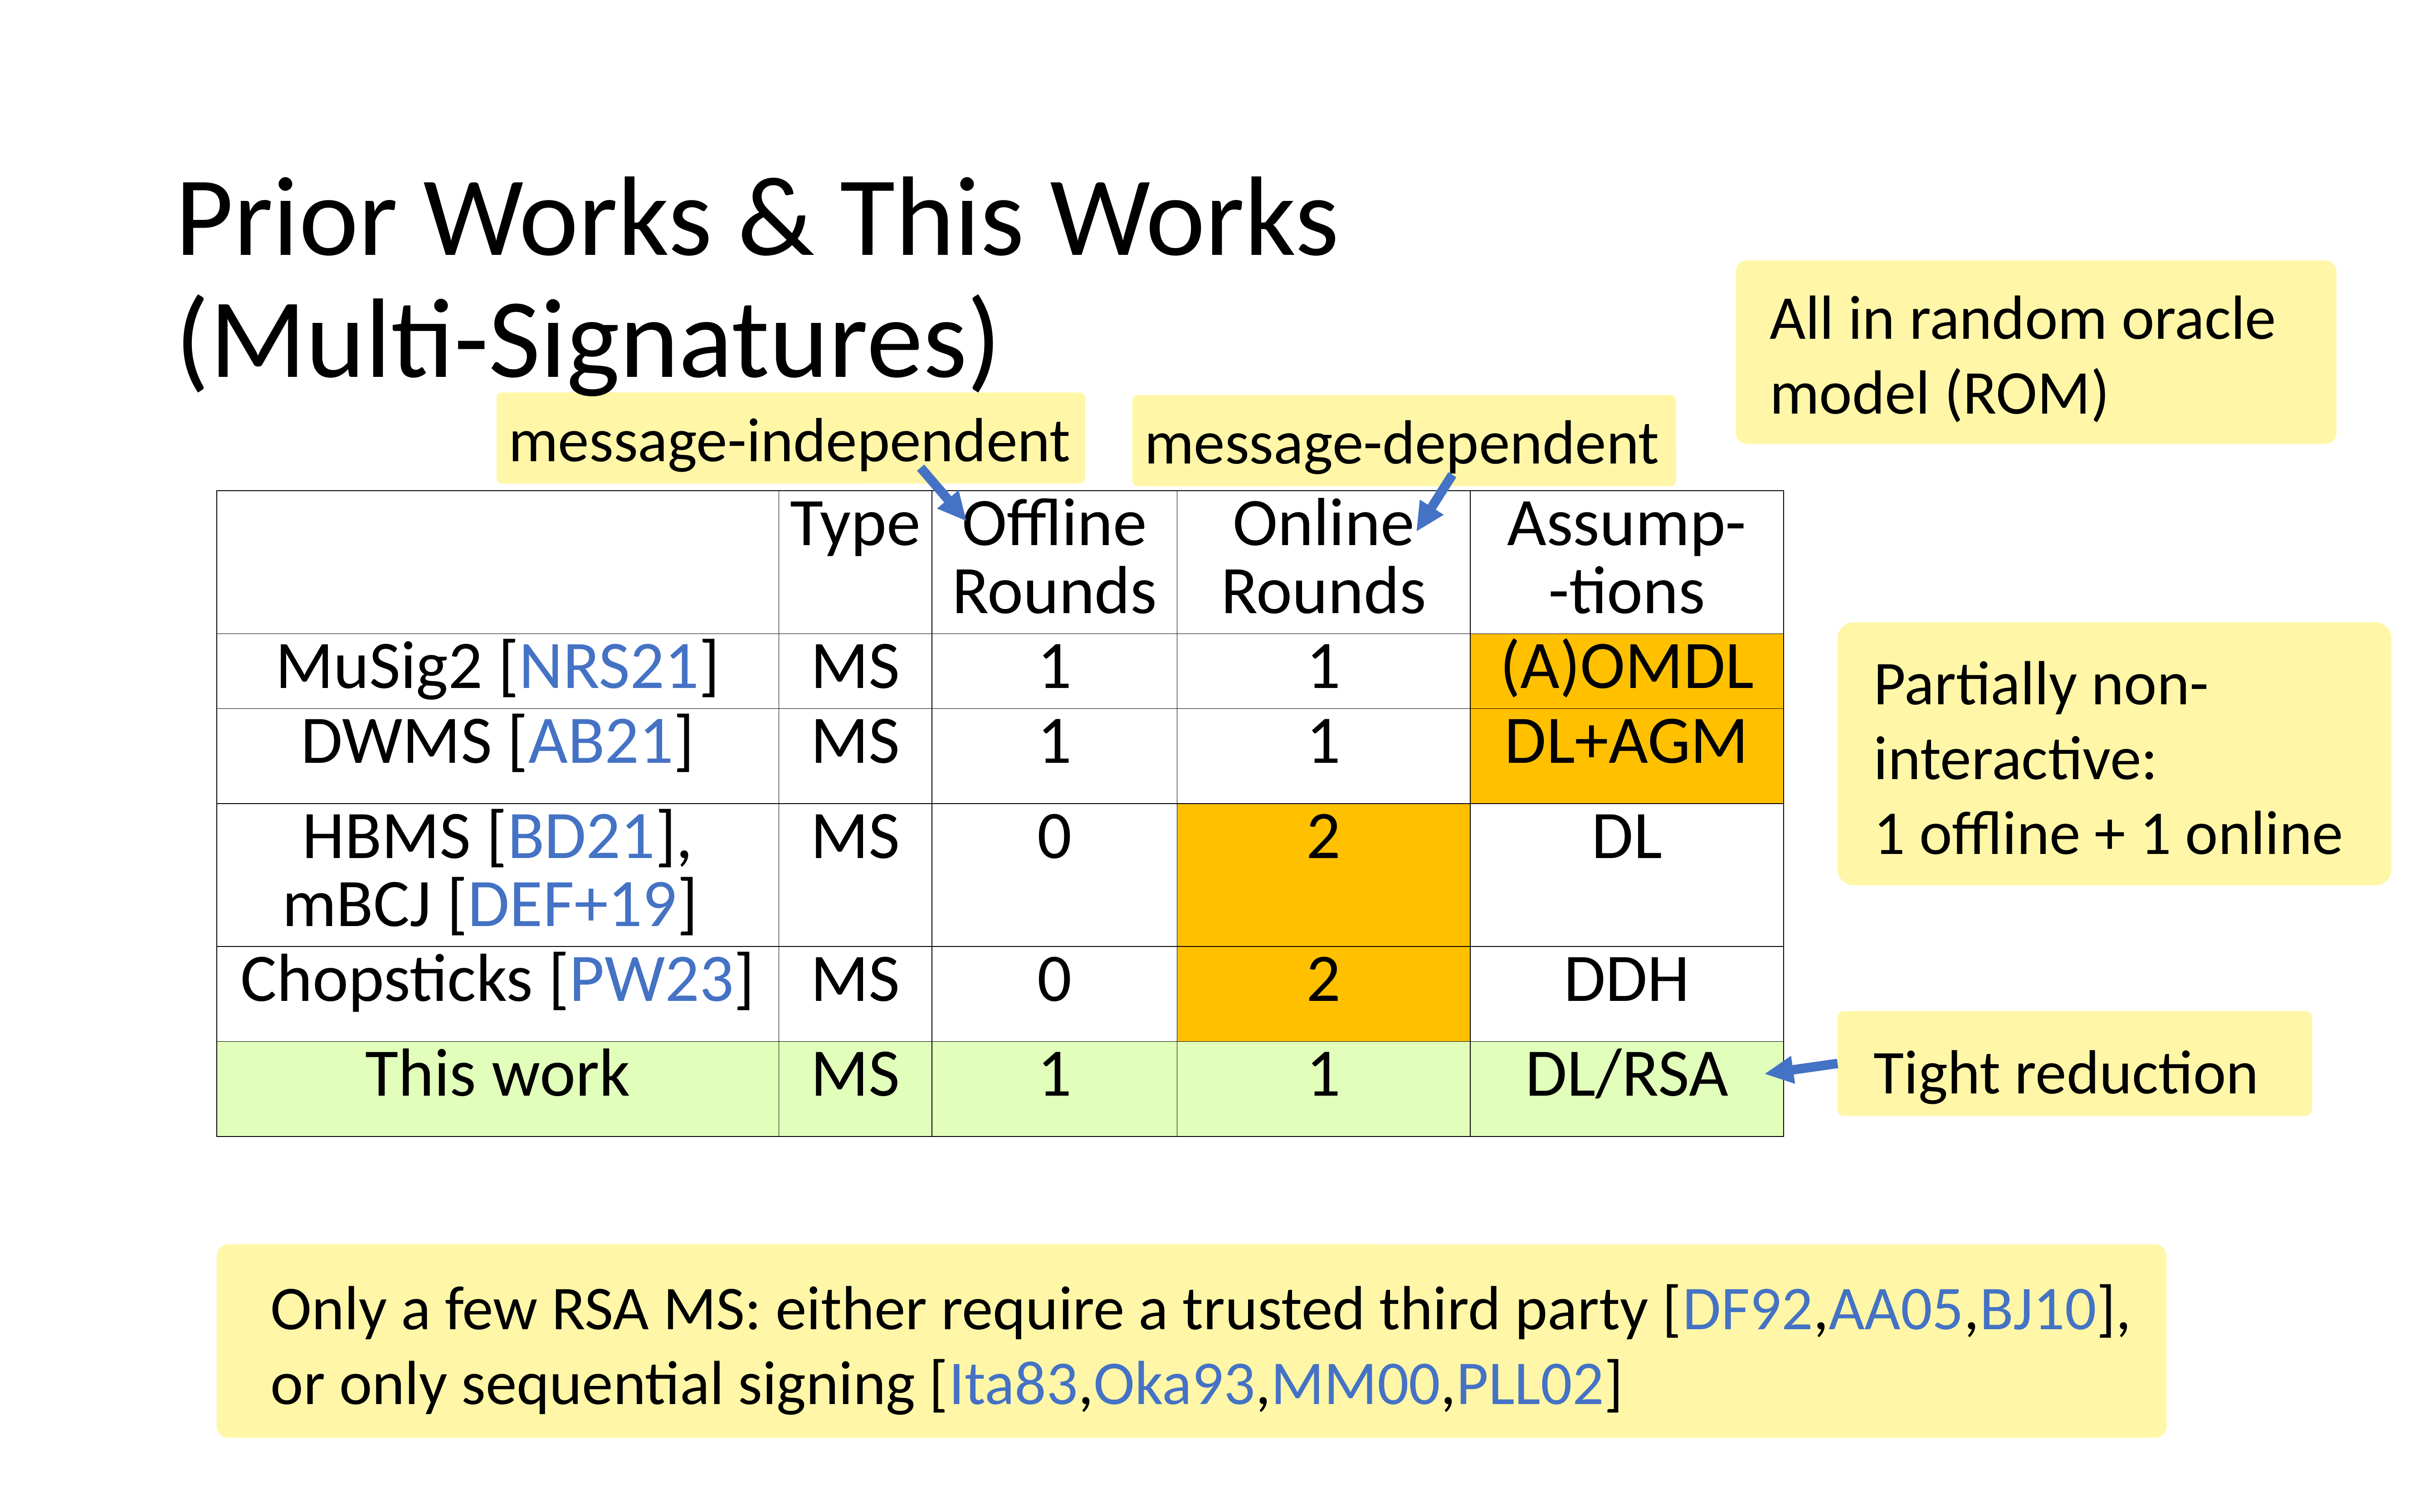

# Prior Works & This Works (Multi-Signatures)

All in random oracle model (ROM)
message-independent

message-dependent

|  | Type | Offline Rounds | Online Rounds | Assump- -tions |
| --- | --- | --- | --- | --- |
| MuSig2 [NRS21] | MS | 1 | 1 | (A)OMDL |
| DWMS [AB21] | MS | 1 | 1 | DL+AGM |
| HBMS [BD21], mBCJ [DEF+19] | MS | 0 | 2 | DL |
| Chopsticks [PW23] | MS | 0 | 2 | DDH |
| This work | MS | 1 | 1 | DL/RSA |

Partially non-interactive:
1 offline + 1 online

Tight reduction

Only a few RSA MS: either require a trusted third party [DF92,AA05,BJ10], or only sequential signing [Ita83,Oka93,MM00,PLL02]